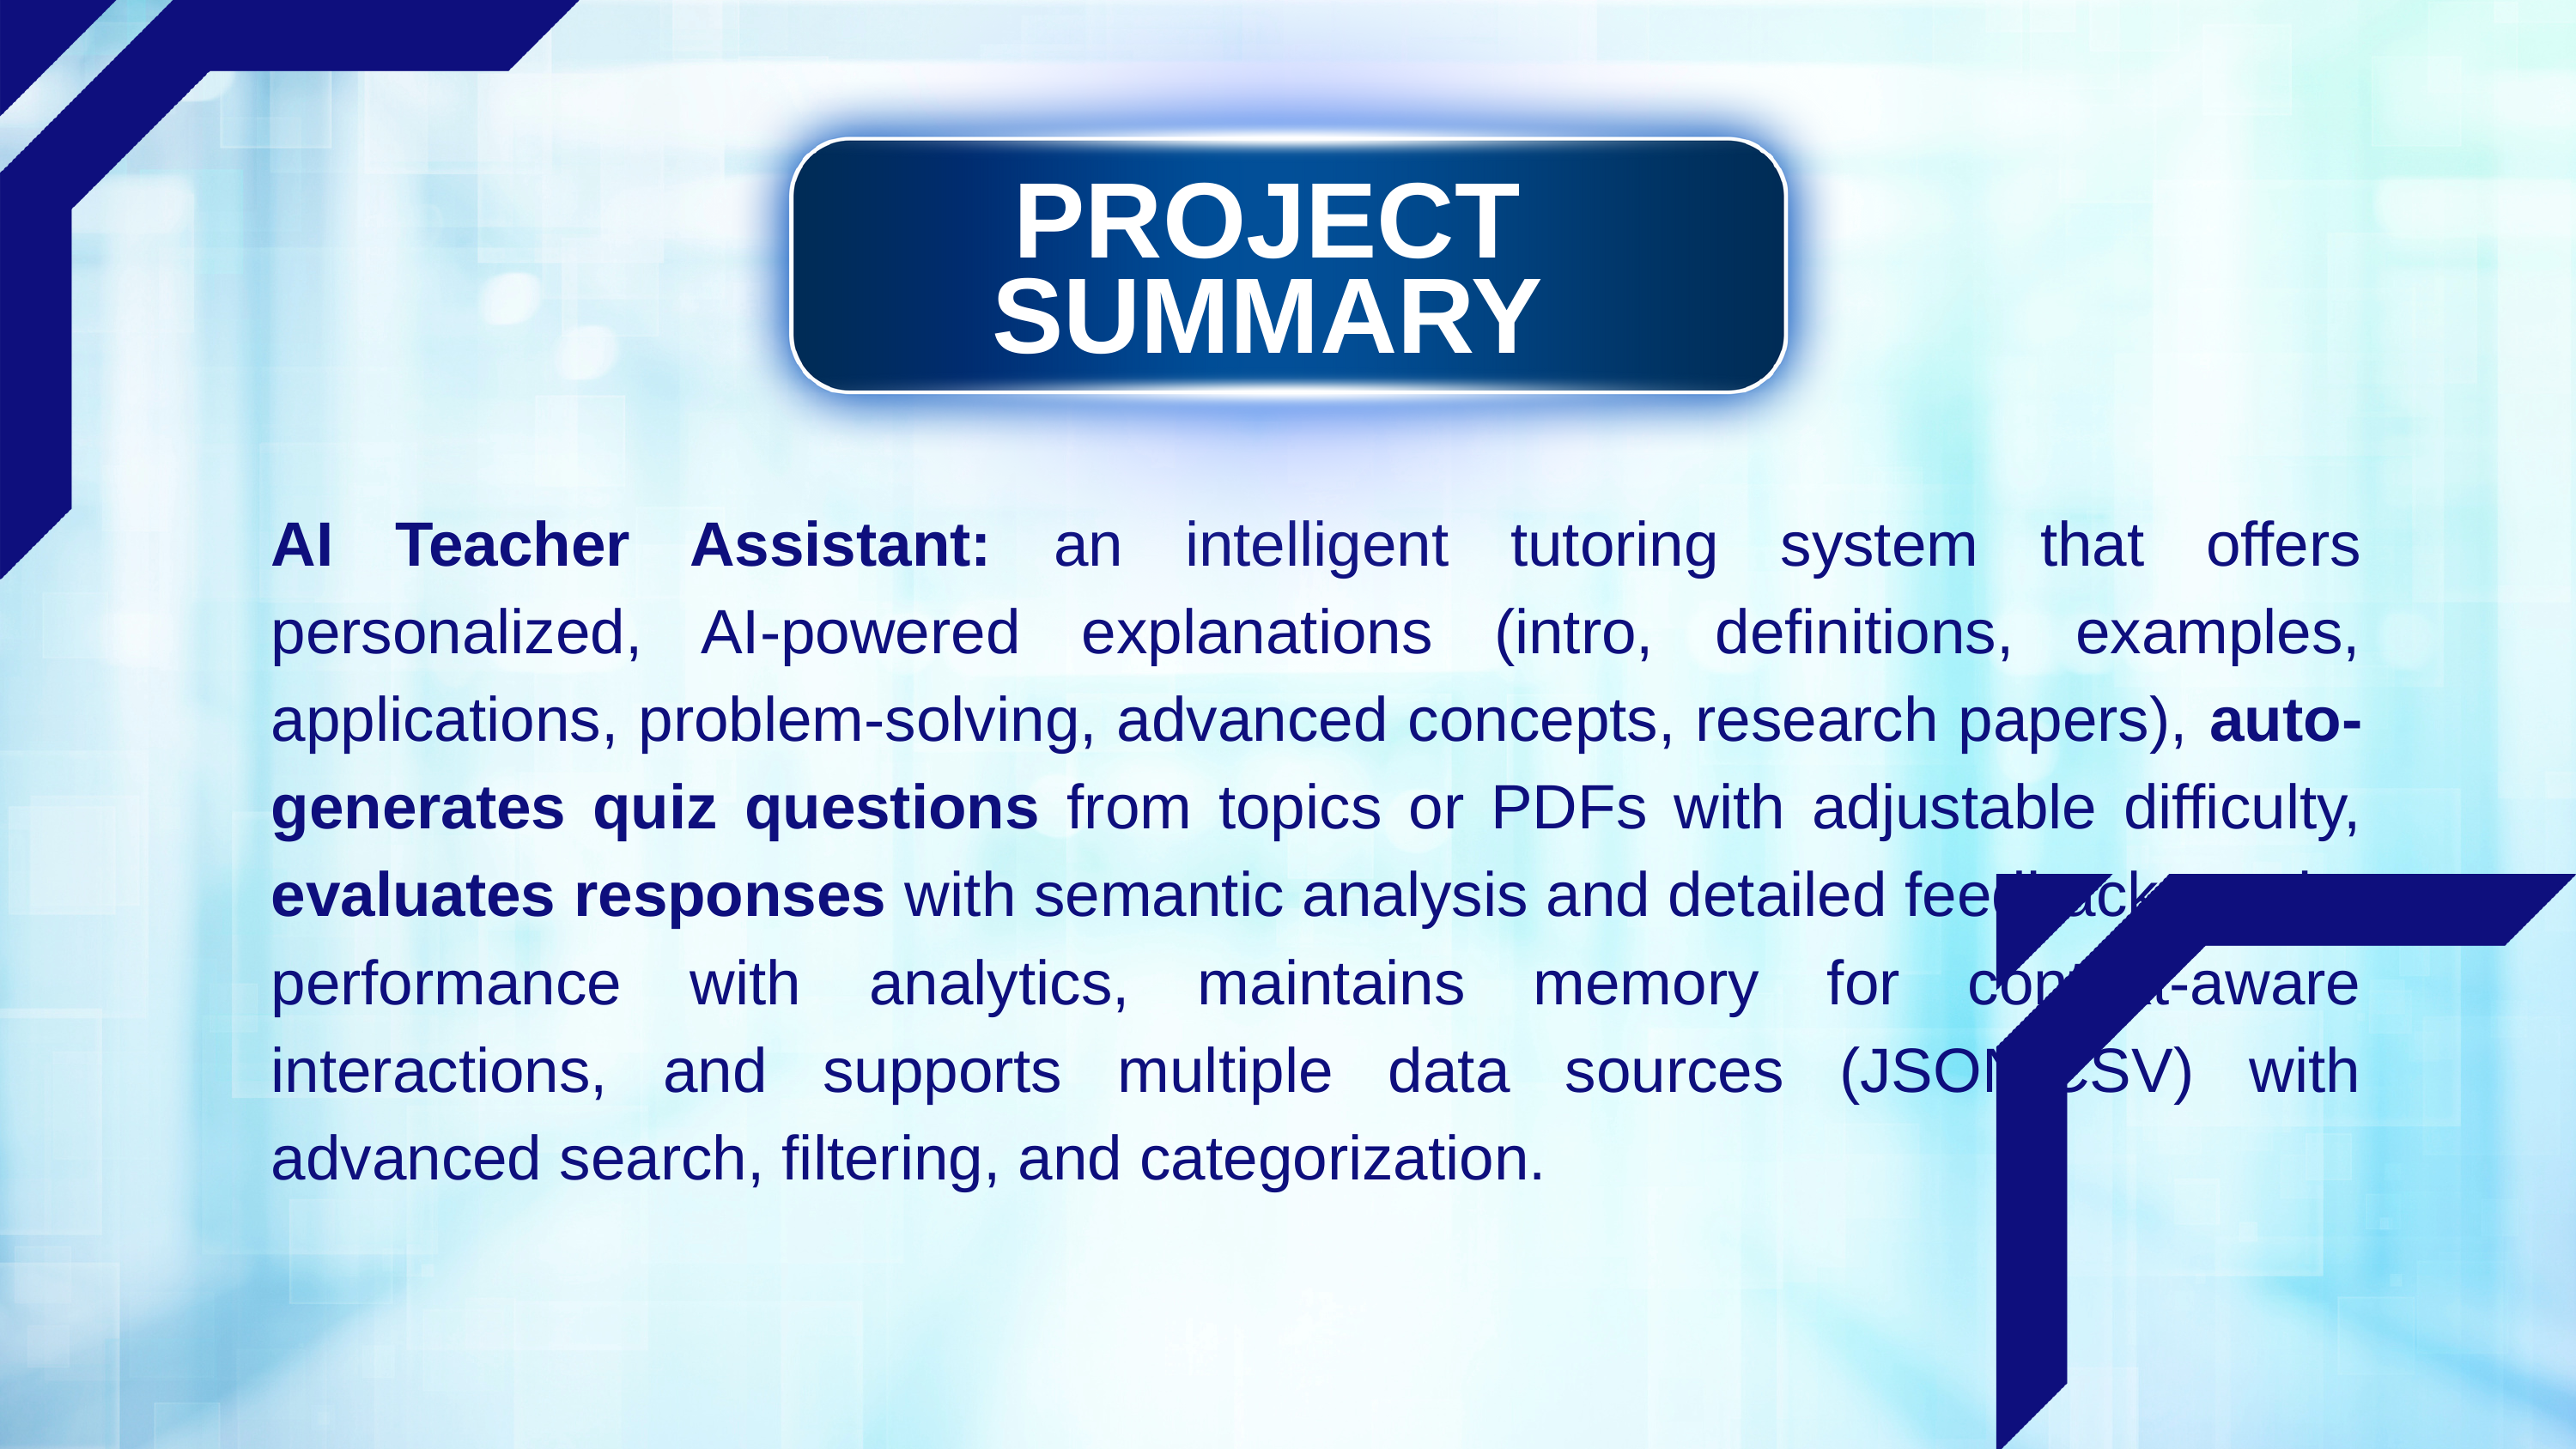

PROJECT SUMMARY
AI Teacher Assistant: an intelligent tutoring system that offers personalized, AI-powered explanations (intro, definitions, examples, applications, problem-solving, advanced concepts, research papers), auto-generates quiz questions from topics or PDFs with adjustable difficulty, evaluates responses with semantic analysis and detailed feedback, tracks performance with analytics, maintains memory for context-aware interactions, and supports multiple data sources (JSON/CSV) with advanced search, filtering, and categorization.